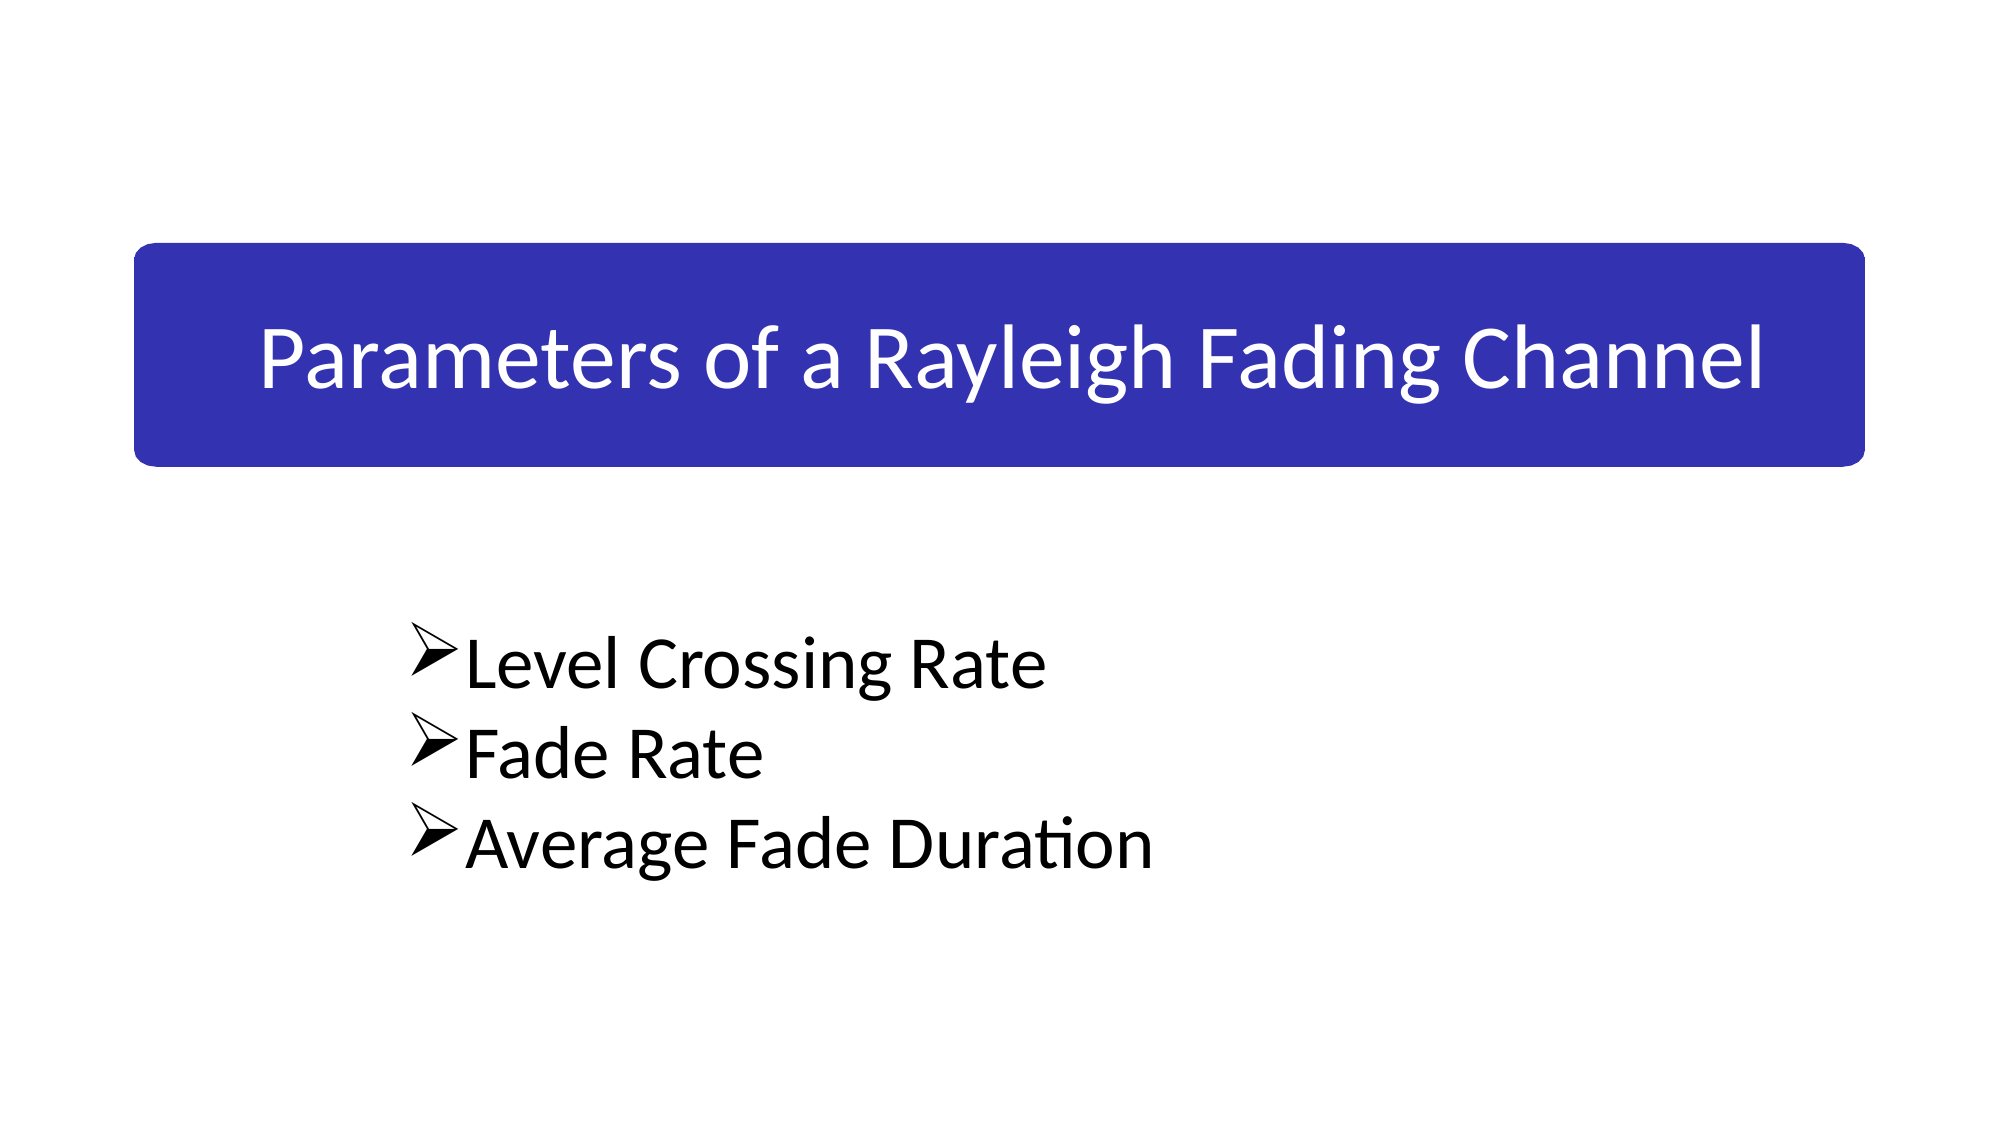

# Parameters of a Rayleigh Fading Channel
Level Crossing Rate
Fade Rate
Average Fade Duration